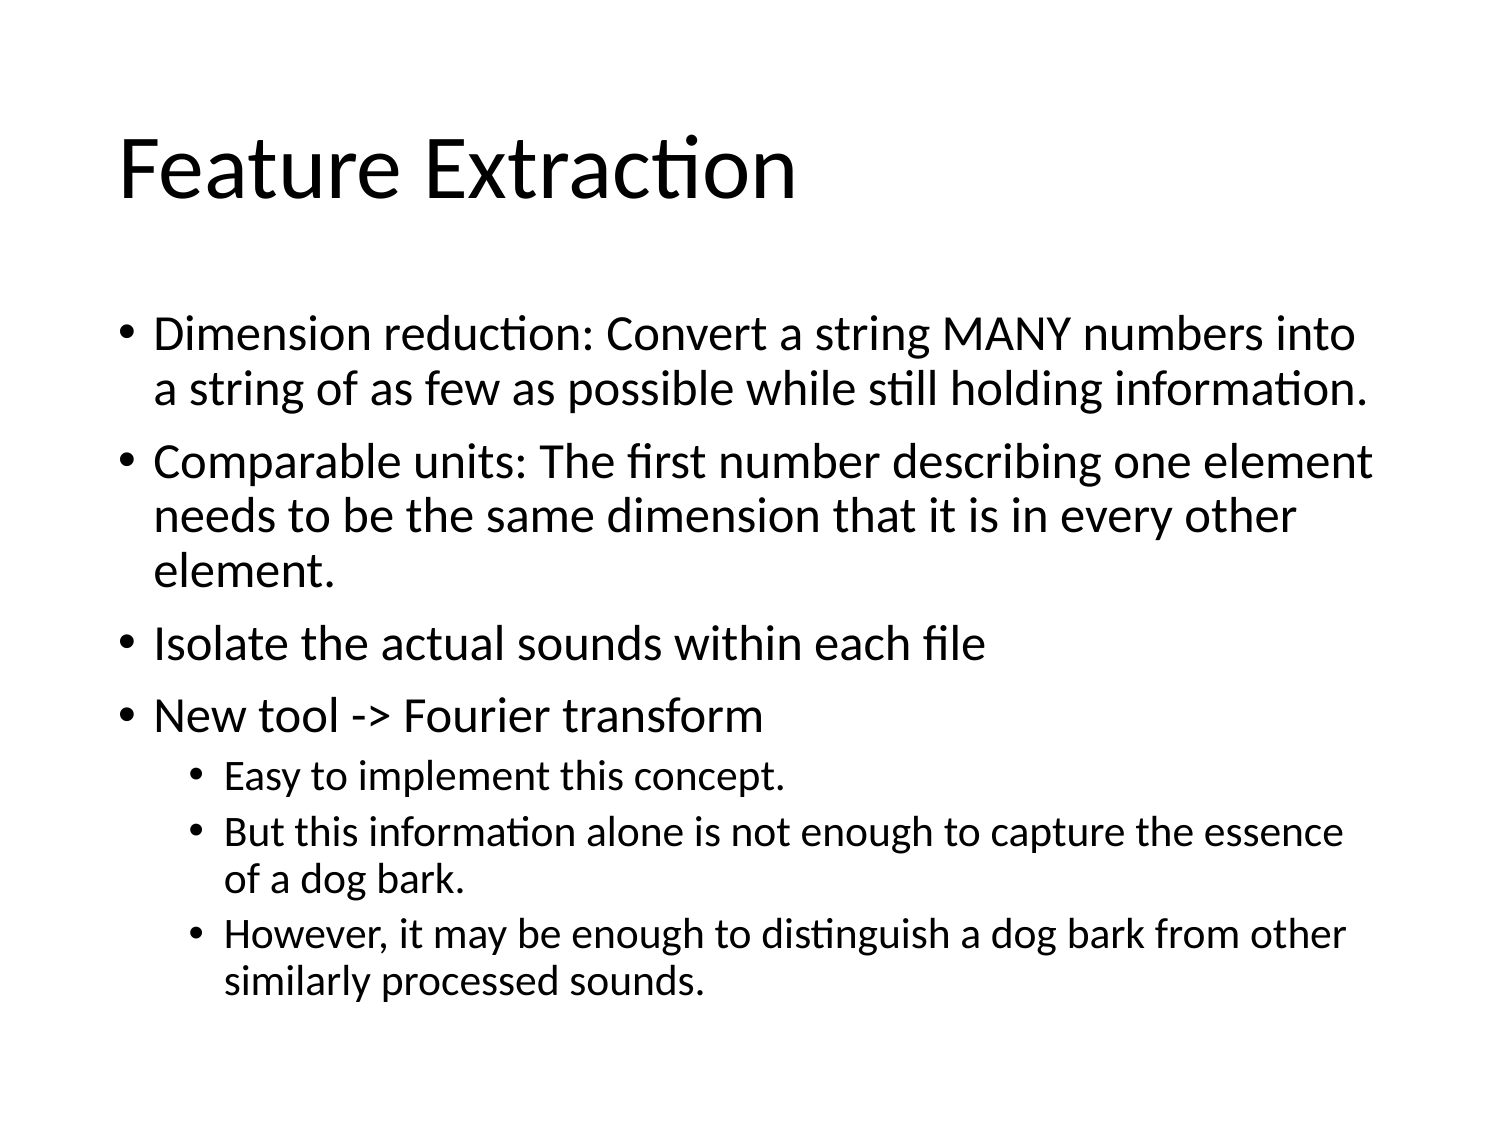

# Feature Extraction
Dimension reduction: Convert a string MANY numbers into a string of as few as possible while still holding information.
Comparable units: The first number describing one element needs to be the same dimension that it is in every other element.
Isolate the actual sounds within each file
New tool -> Fourier transform
Easy to implement this concept.
But this information alone is not enough to capture the essence of a dog bark.
However, it may be enough to distinguish a dog bark from other similarly processed sounds.